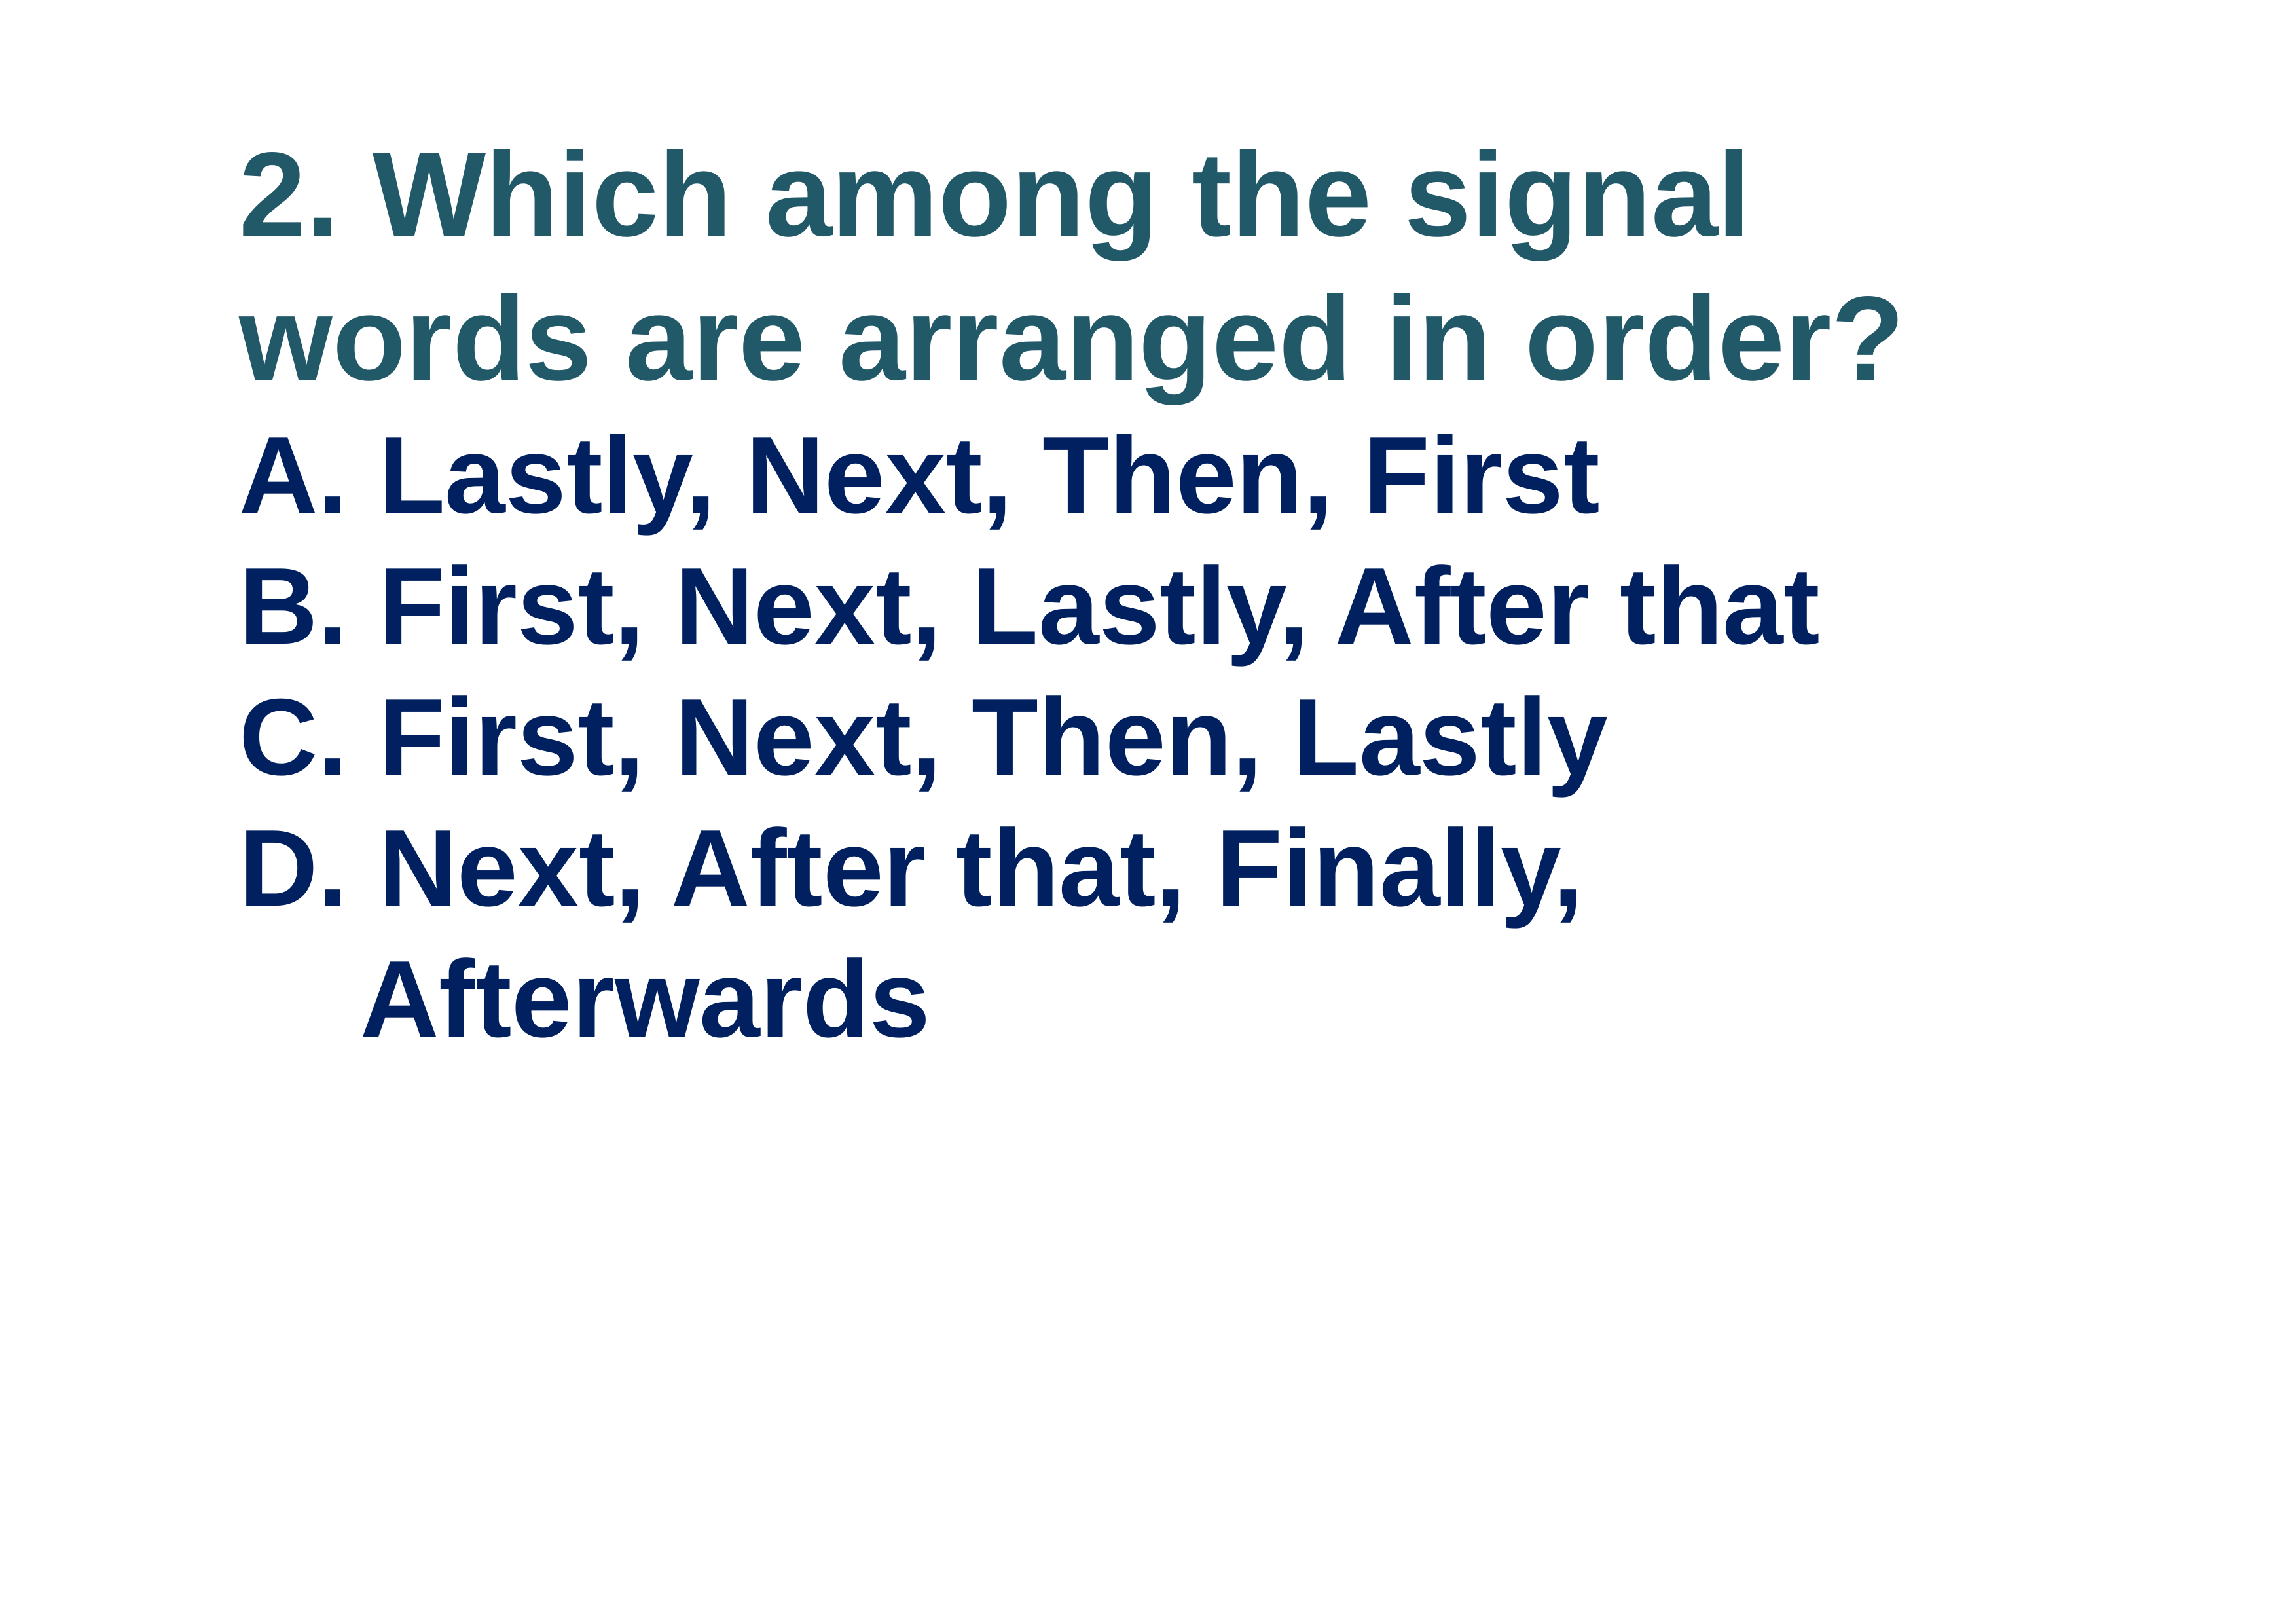

2. Which among the signal words are arranged in order?
A. Lastly, Next, Then, First
B. First, Next, Lastly, After that
C. First, Next, Then, Lastly
D. Next, After that, Finally,
    Afterwards